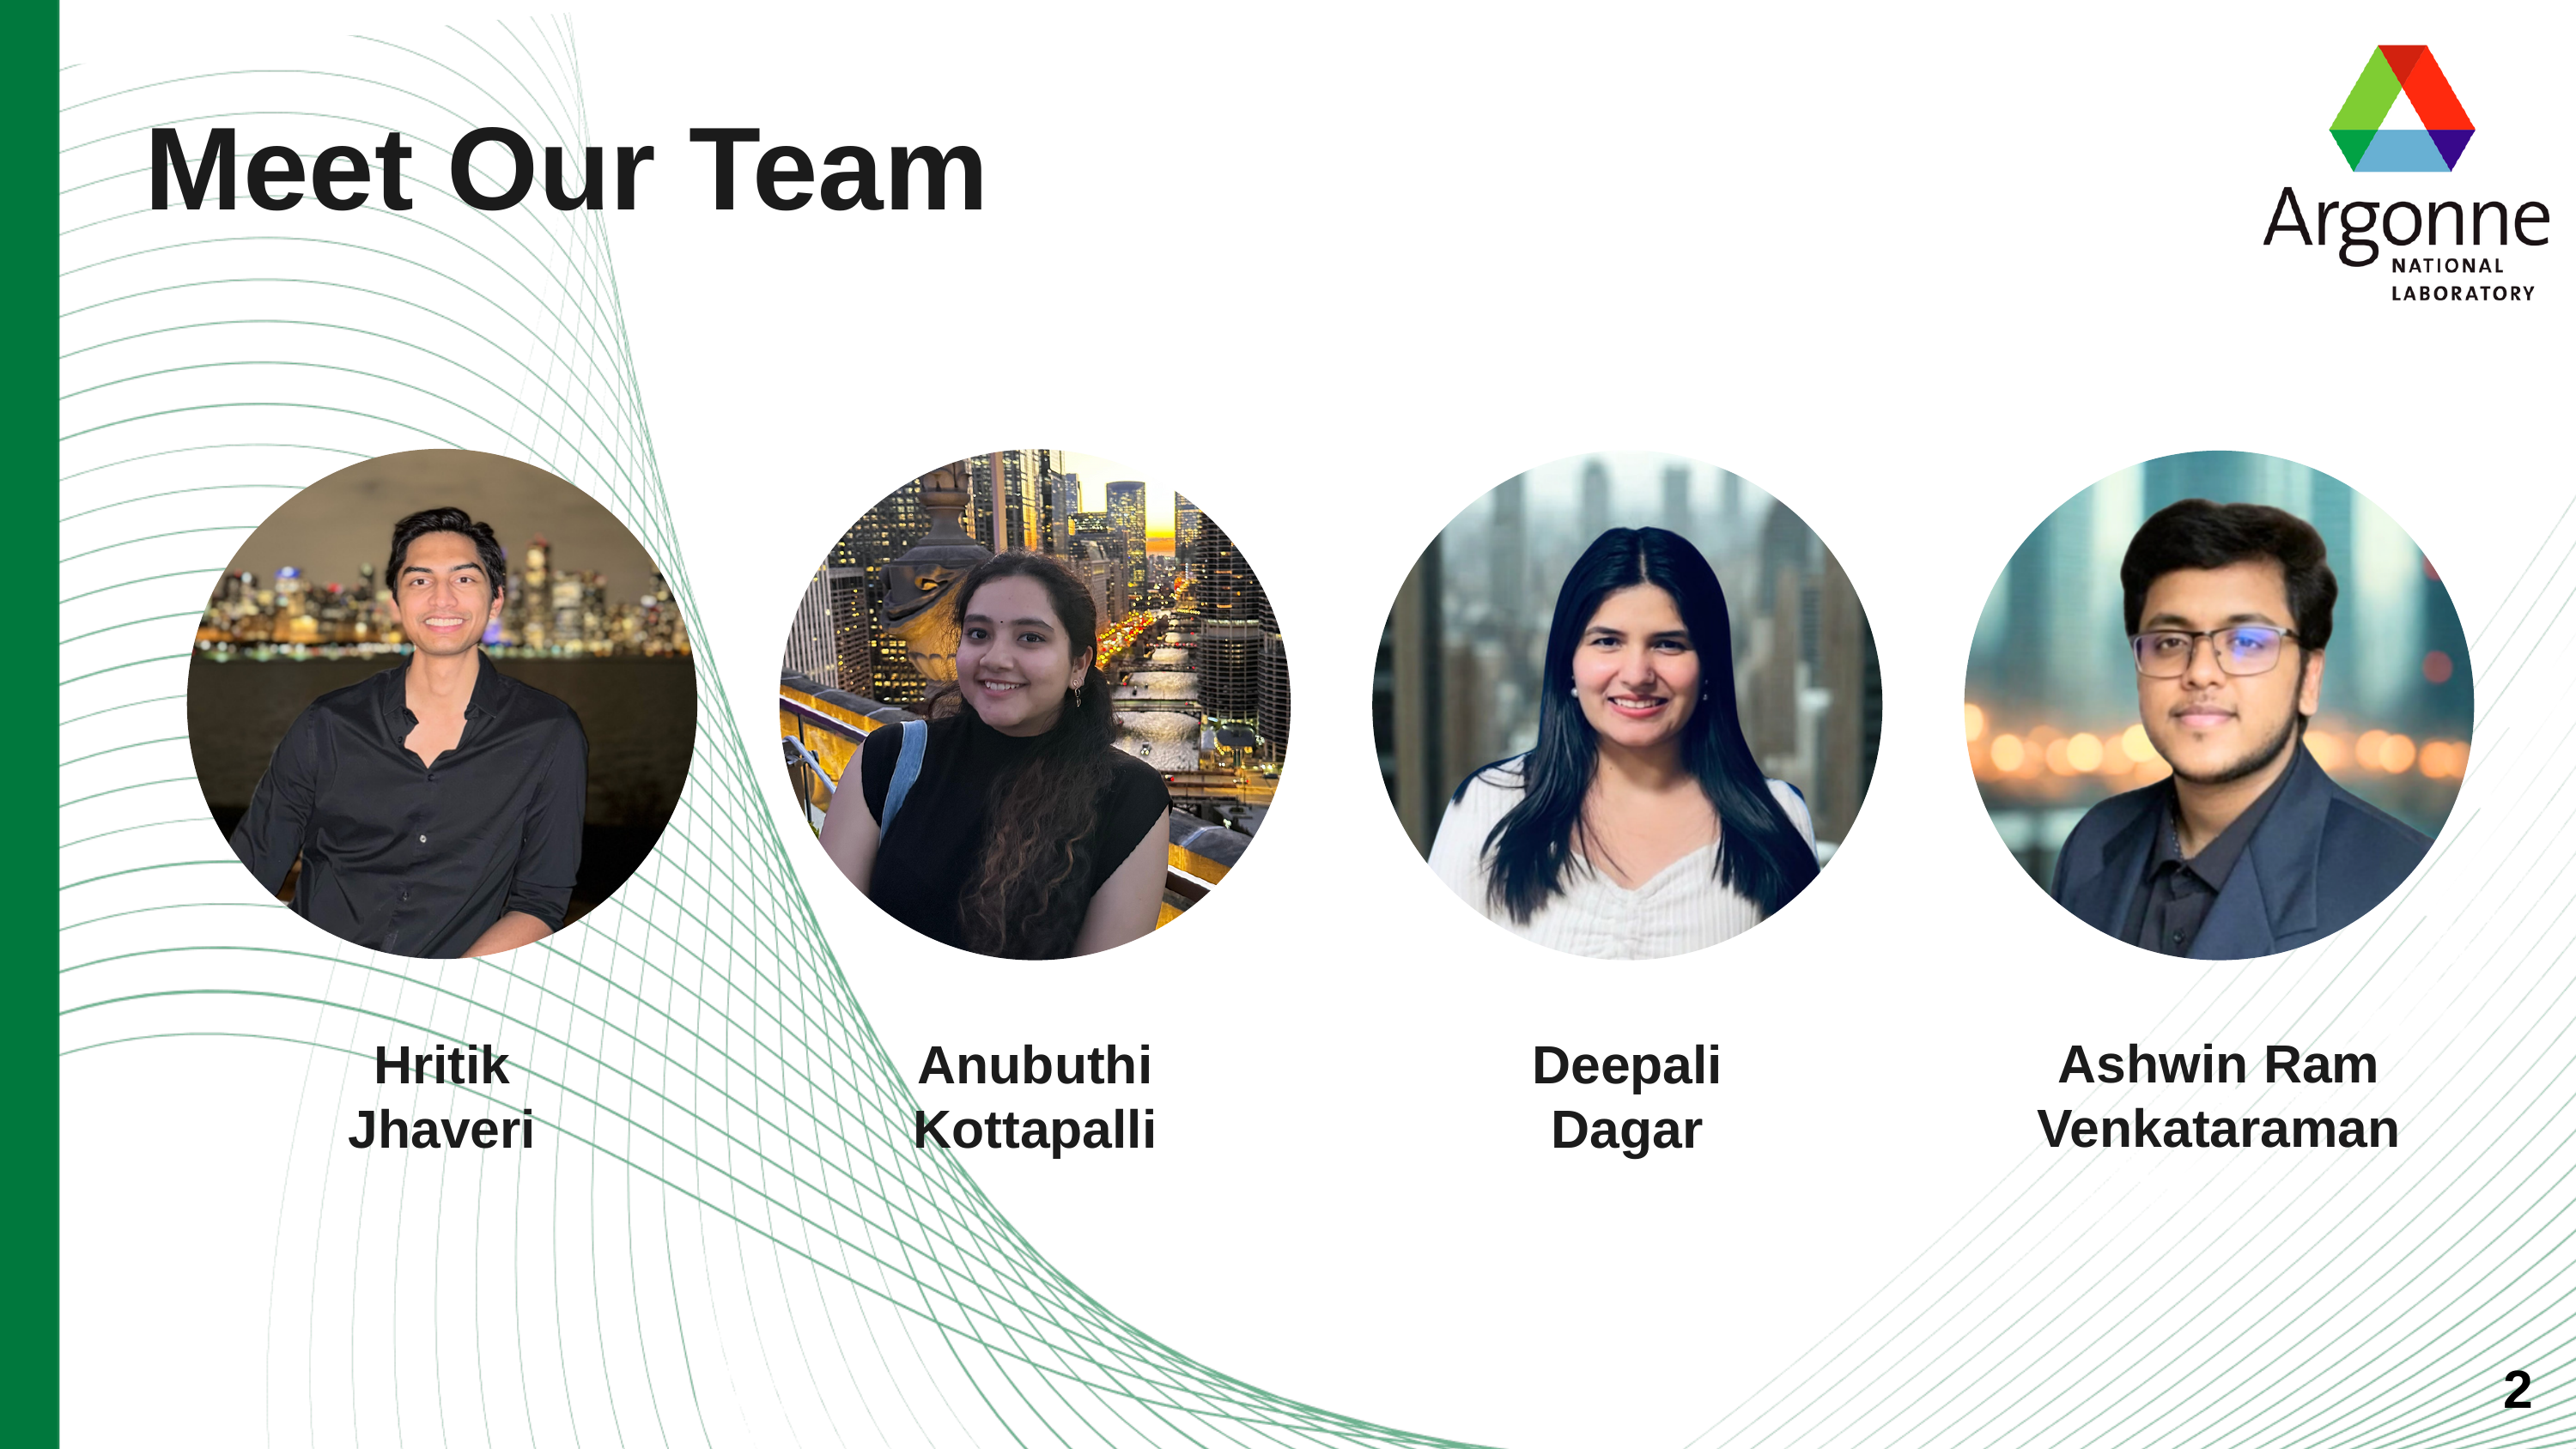

Meet Our Team

Ashwin Ram Venkataraman
Hritik
Jhaveri
Anubuthi Kottapalli
Deepali Dagar
2